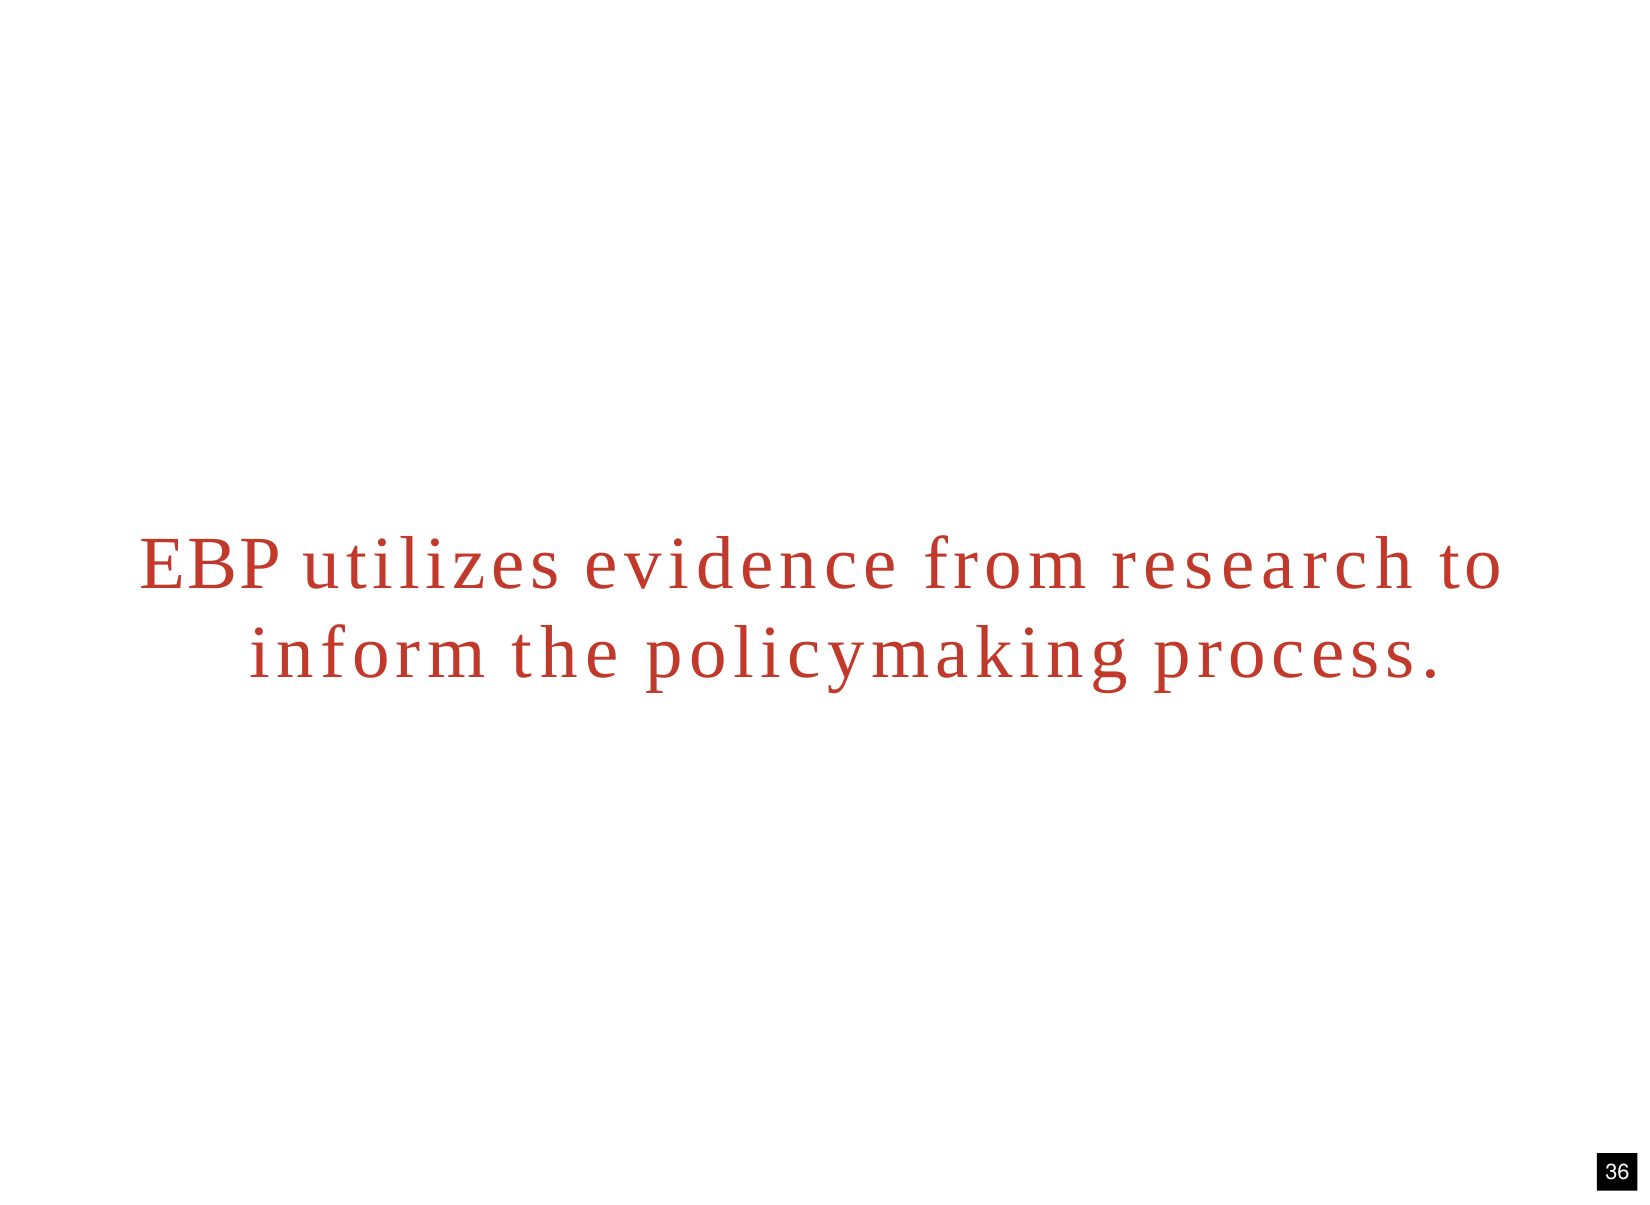

EBP utilizes evidence from research to  inform the policymaking process.
36